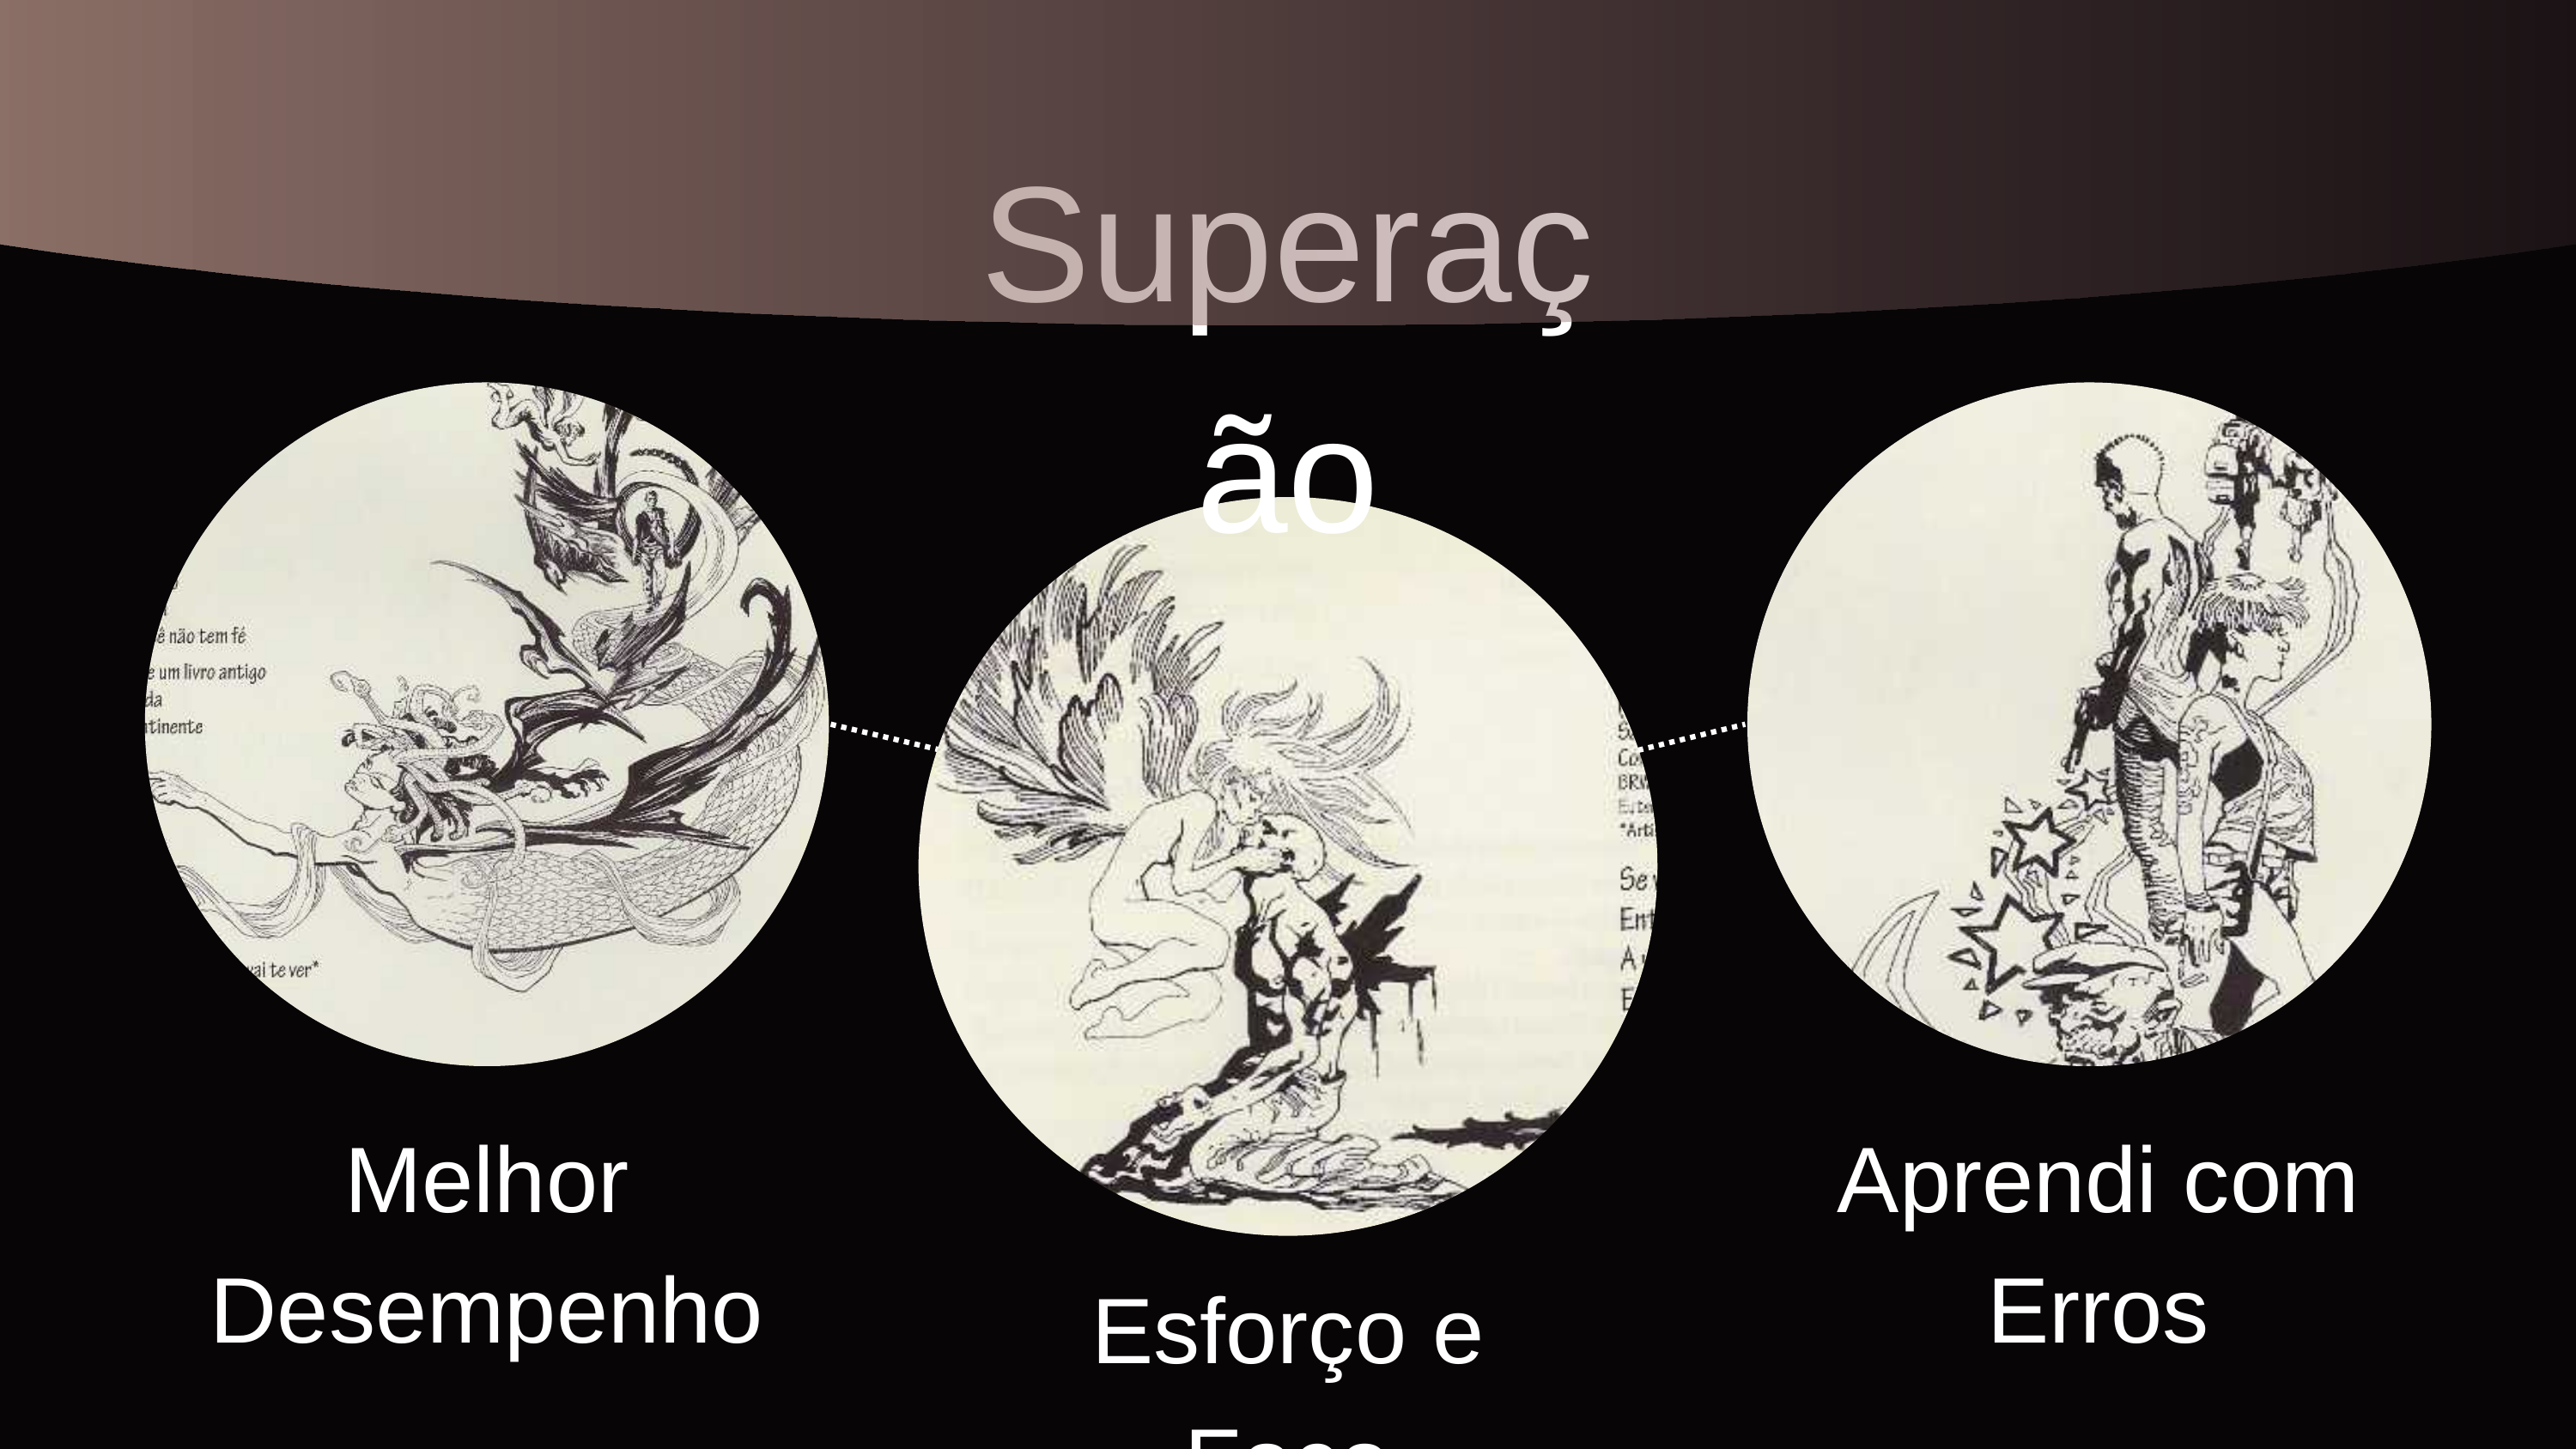

Superação

Melhor Desempenho
Aprendi com Erros
Esforço e Foco